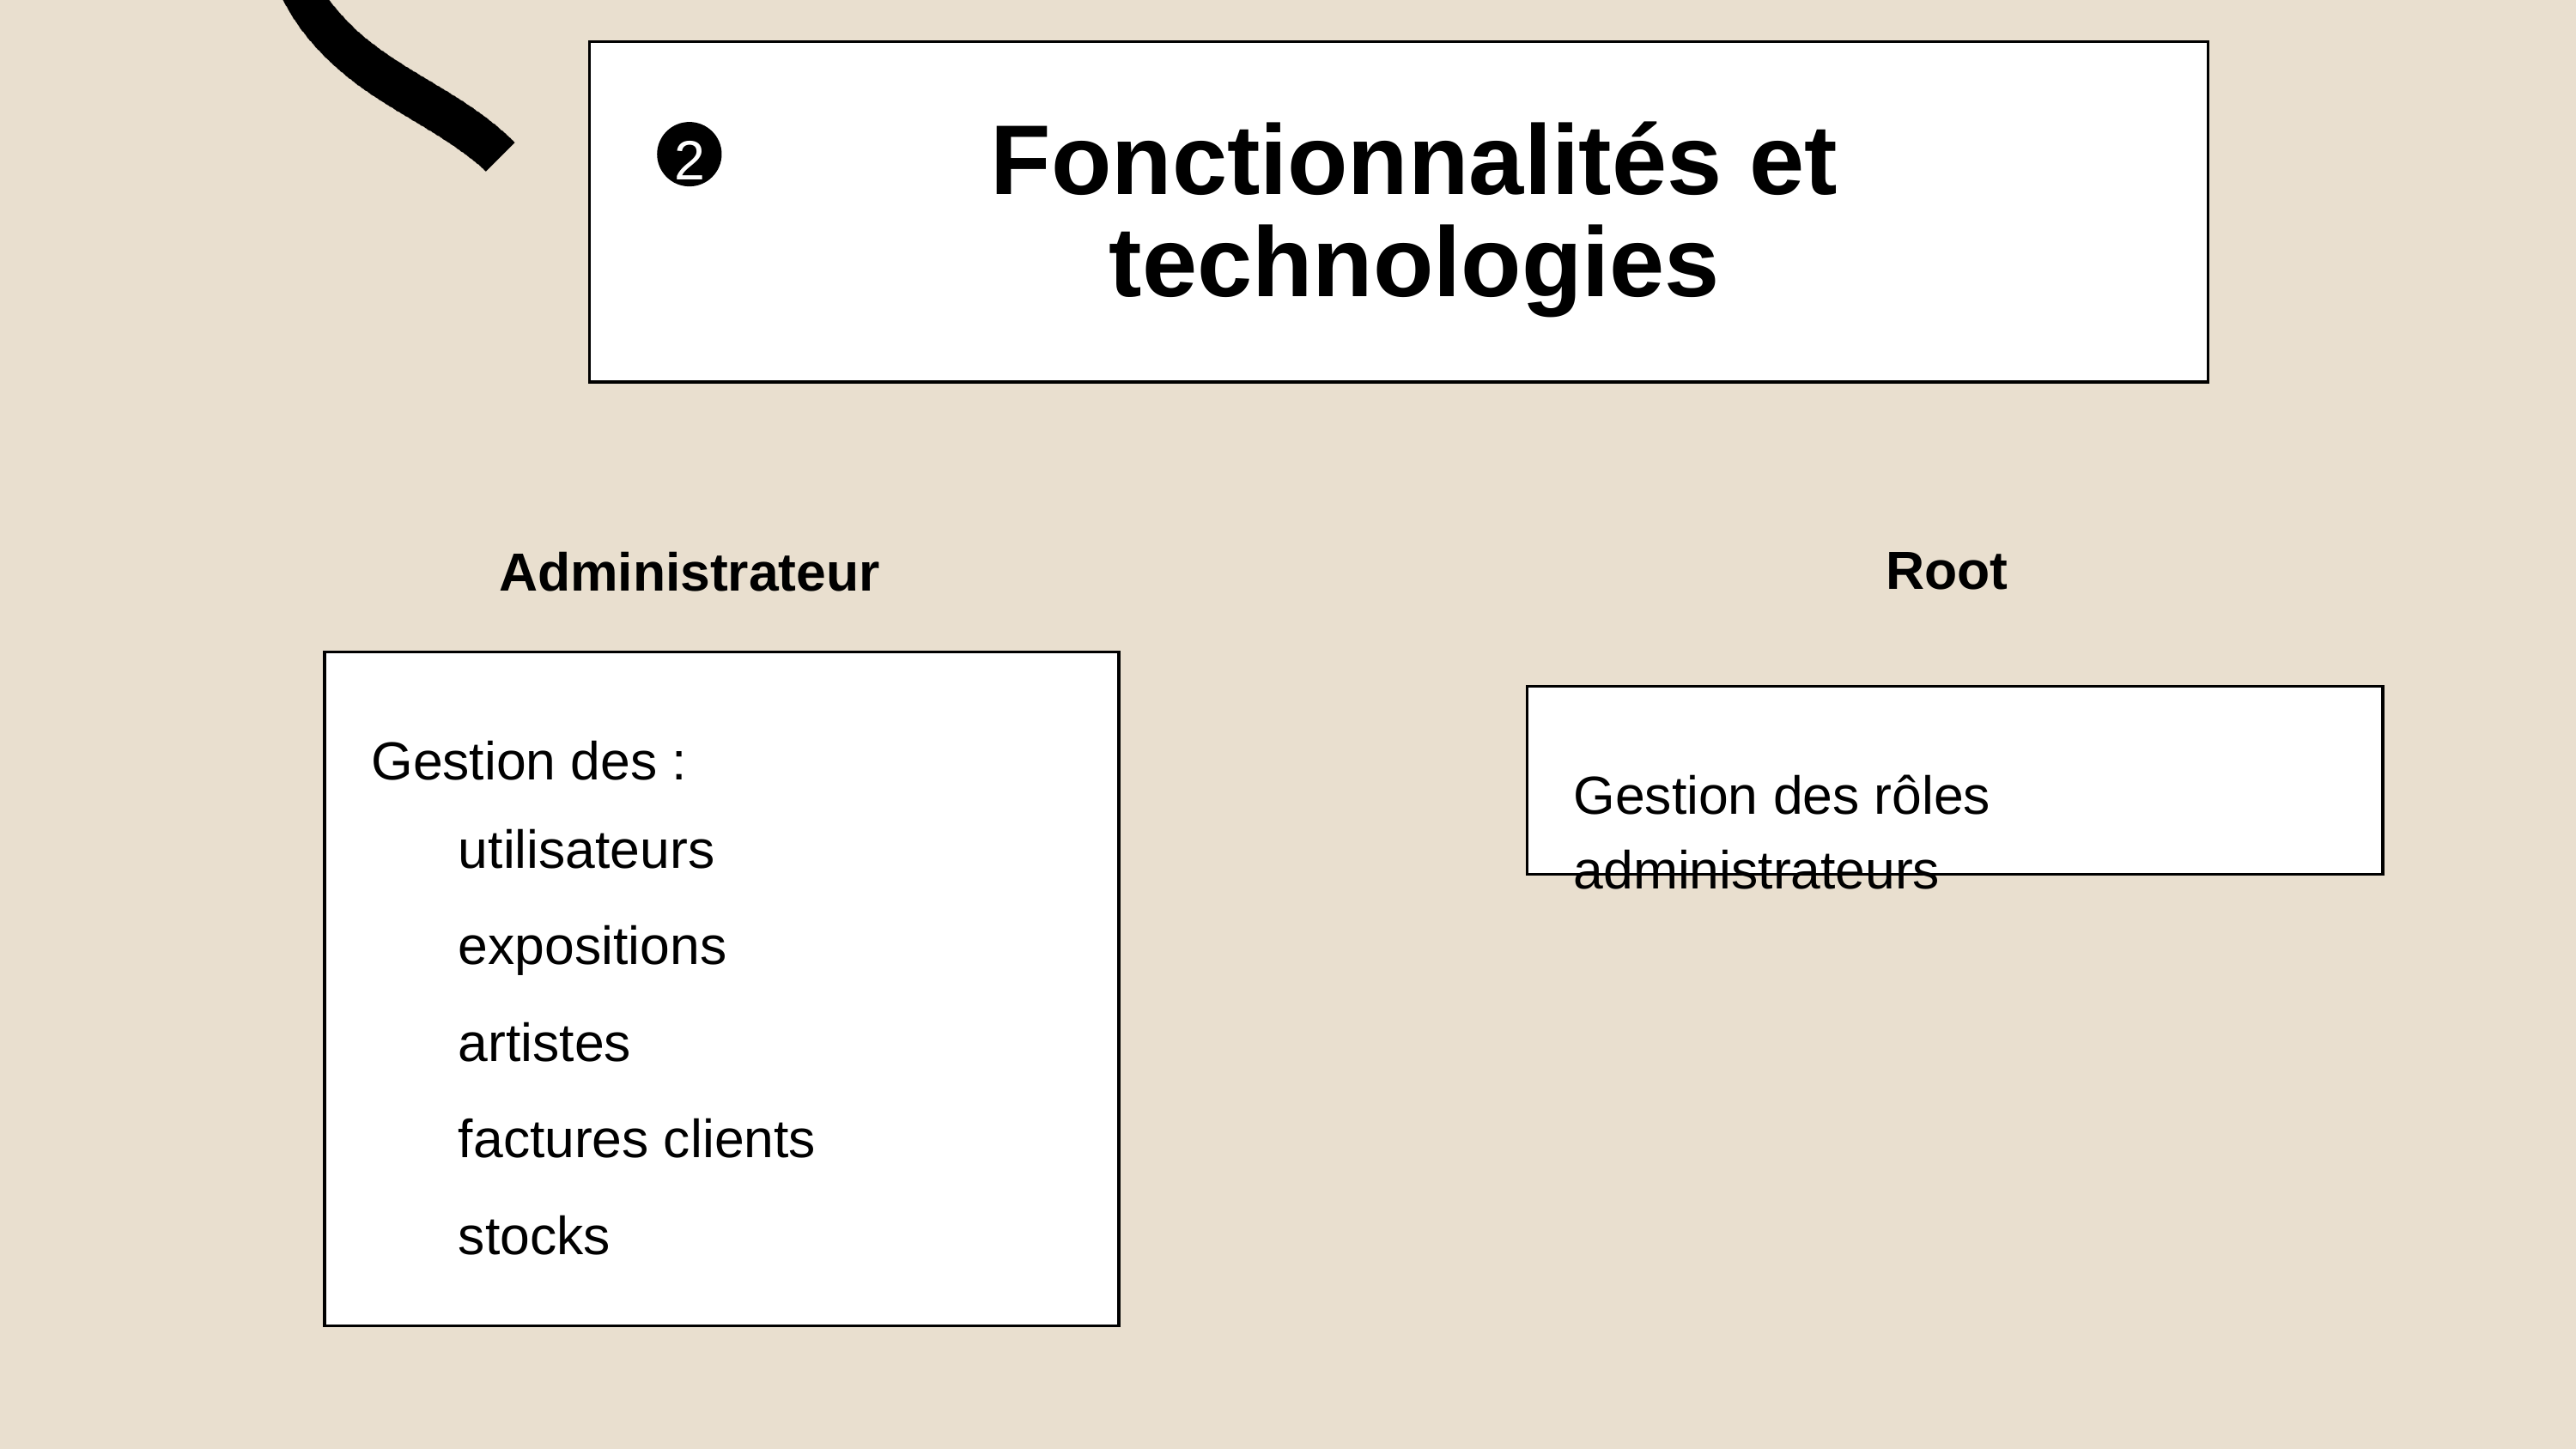

Fonctionnalités et technologies

2
Root
Administrateur

Gestion des :
Gestion des rôles administrateurs
utilisateurs
expositions
artistes
factures clients
stocks